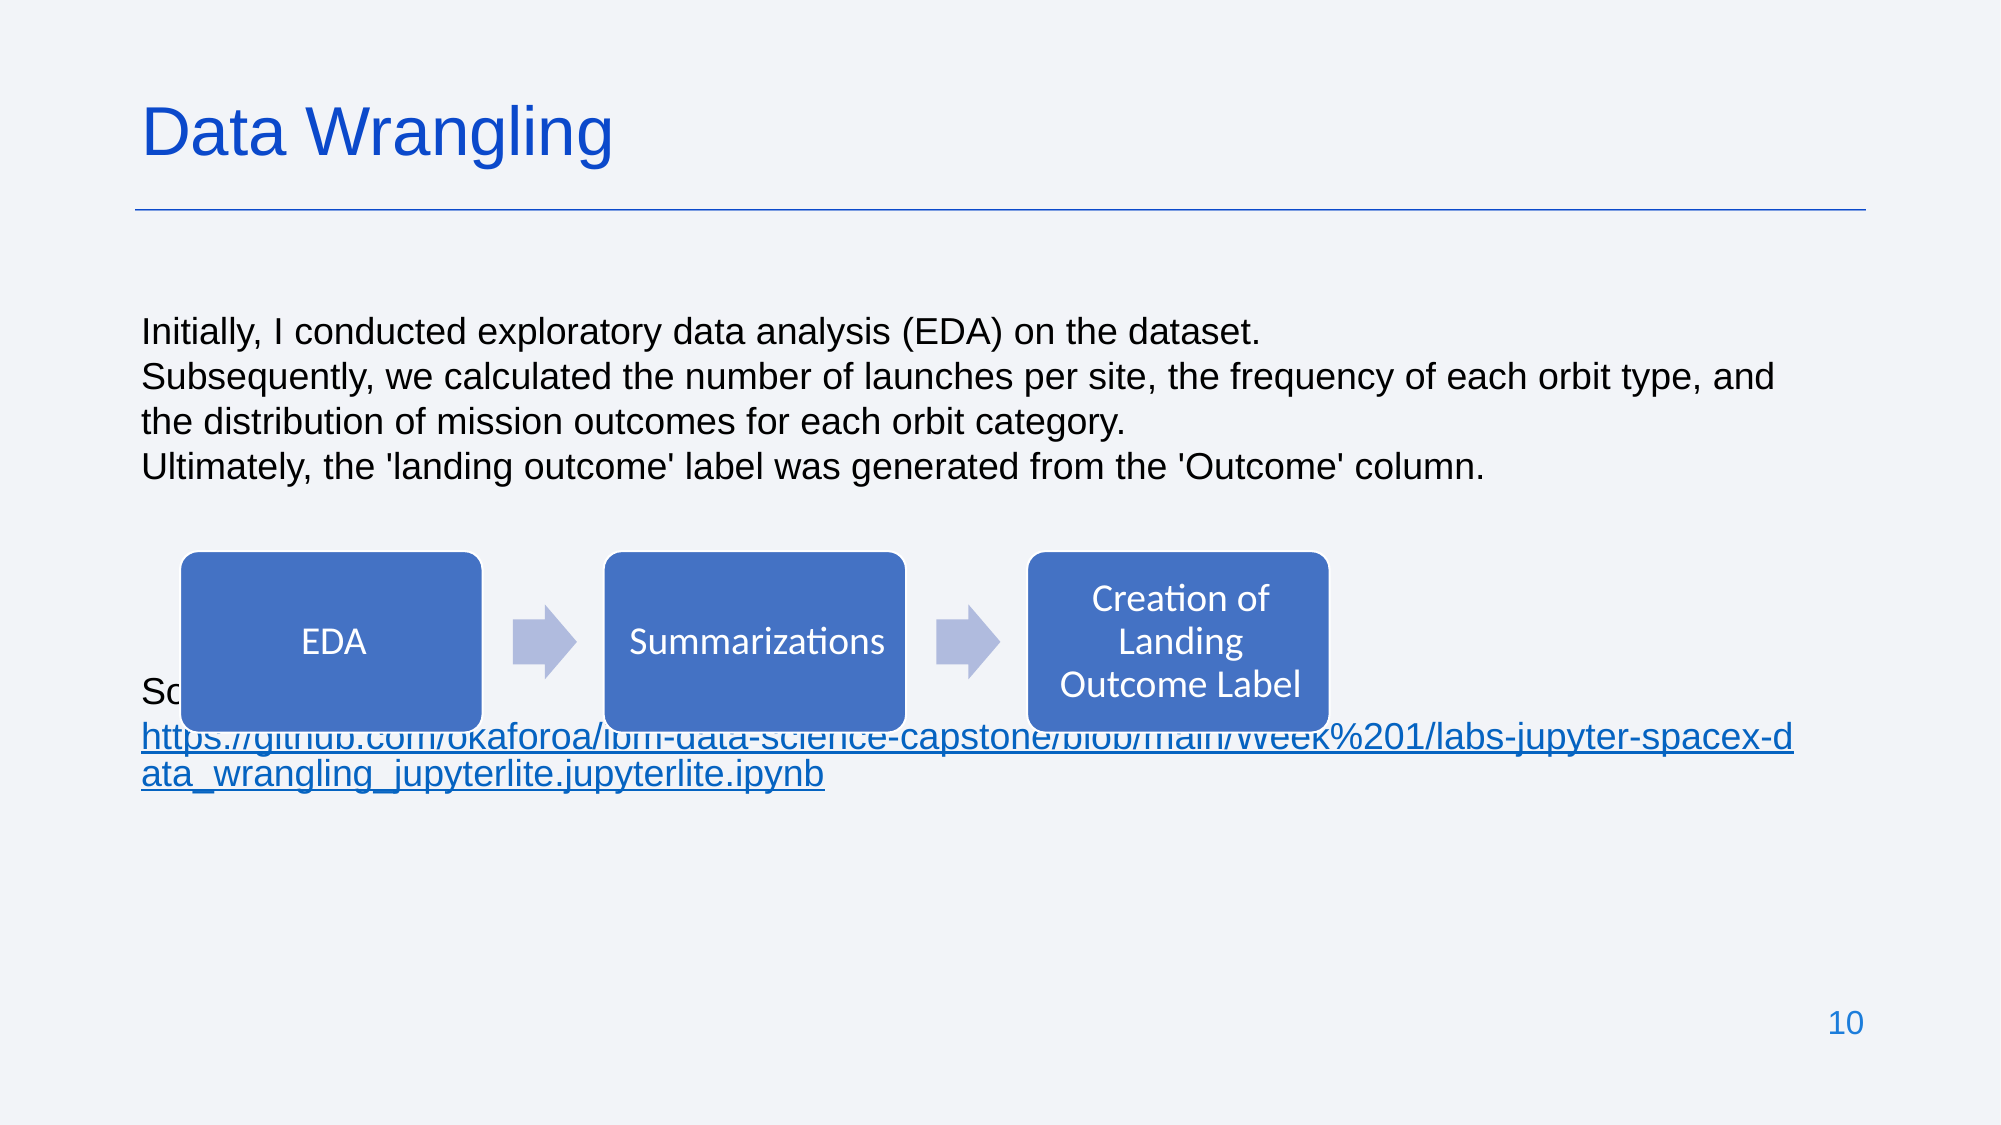

Data Wrangling
Initially, I conducted exploratory data analysis (EDA) on the dataset.
Subsequently, we calculated the number of launches per site, the frequency of each orbit type, and the distribution of mission outcomes for each orbit category.
Ultimately, the 'landing outcome' label was generated from the 'Outcome' column.

Source code: https://github.com/okaforoa/ibm-data-science-capstone/blob/main/Week%201/labs-jupyter-spacex-data_wrangling_jupyterlite.jupyterlite.ipynb

EDA

Summarizations

Creation of Landing Outcome Label
10